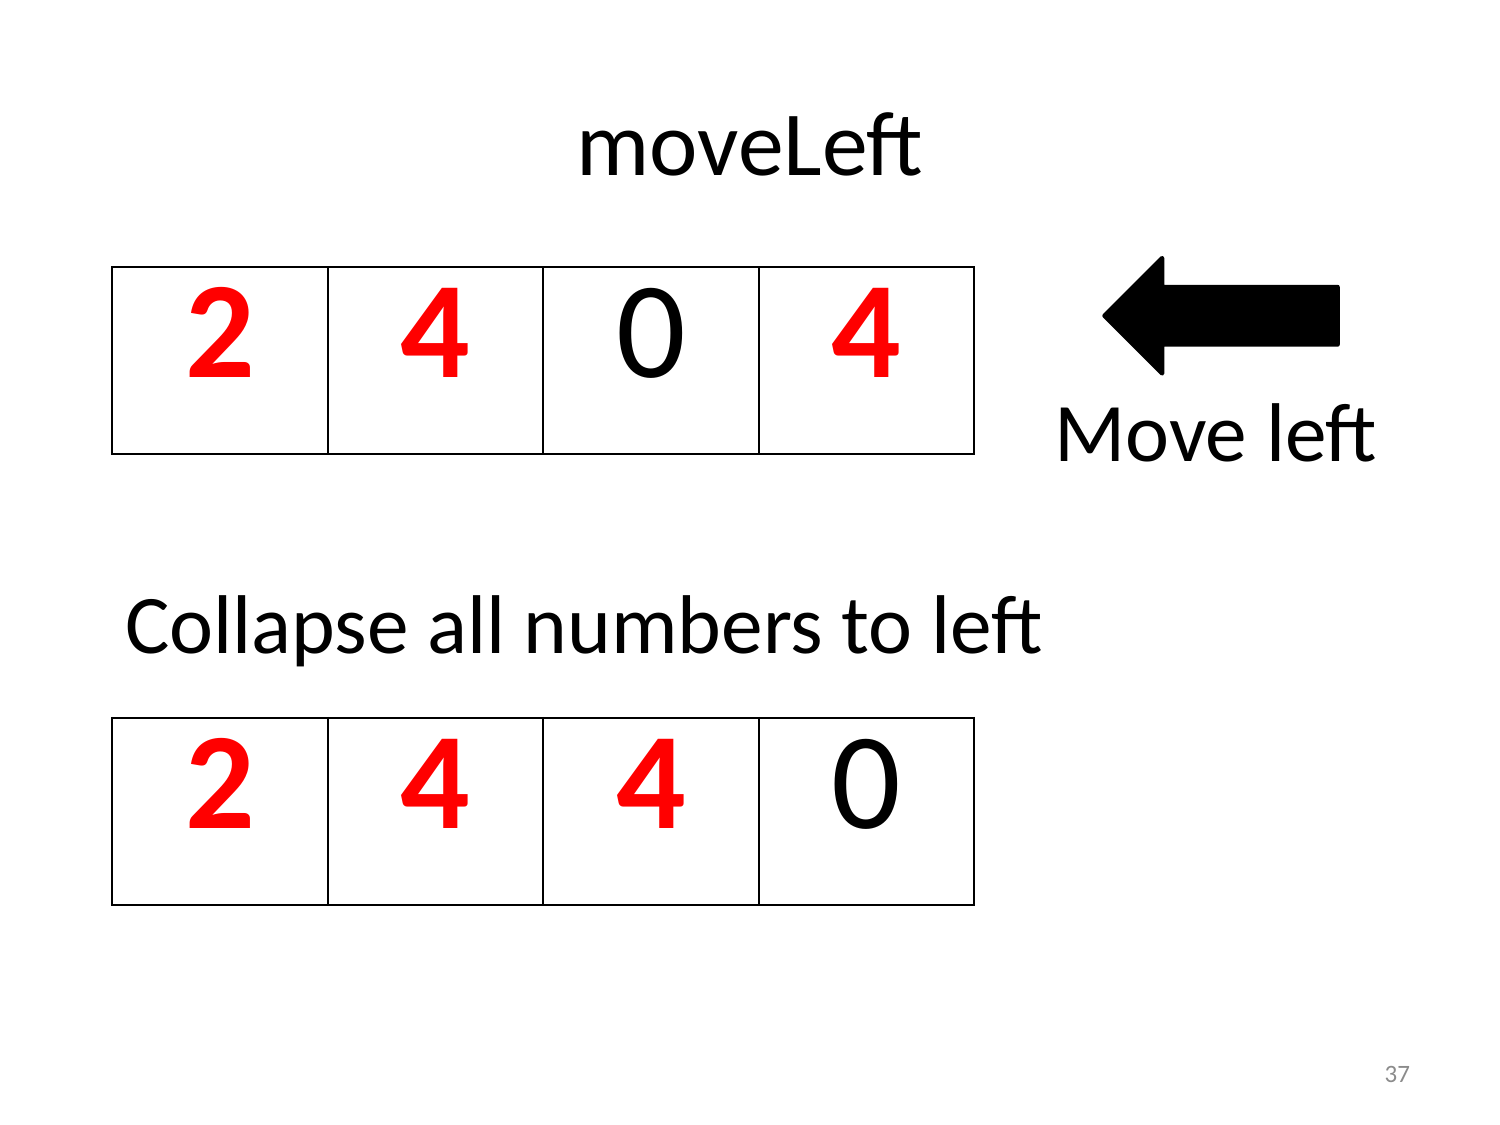

# moveLeft

| 2 | 4 | 0 | 4 |
| --- | --- | --- | --- |
Move left
Collapse all numbers to left
| 2 | 4 | 4 | 0 |
| --- | --- | --- | --- |
37